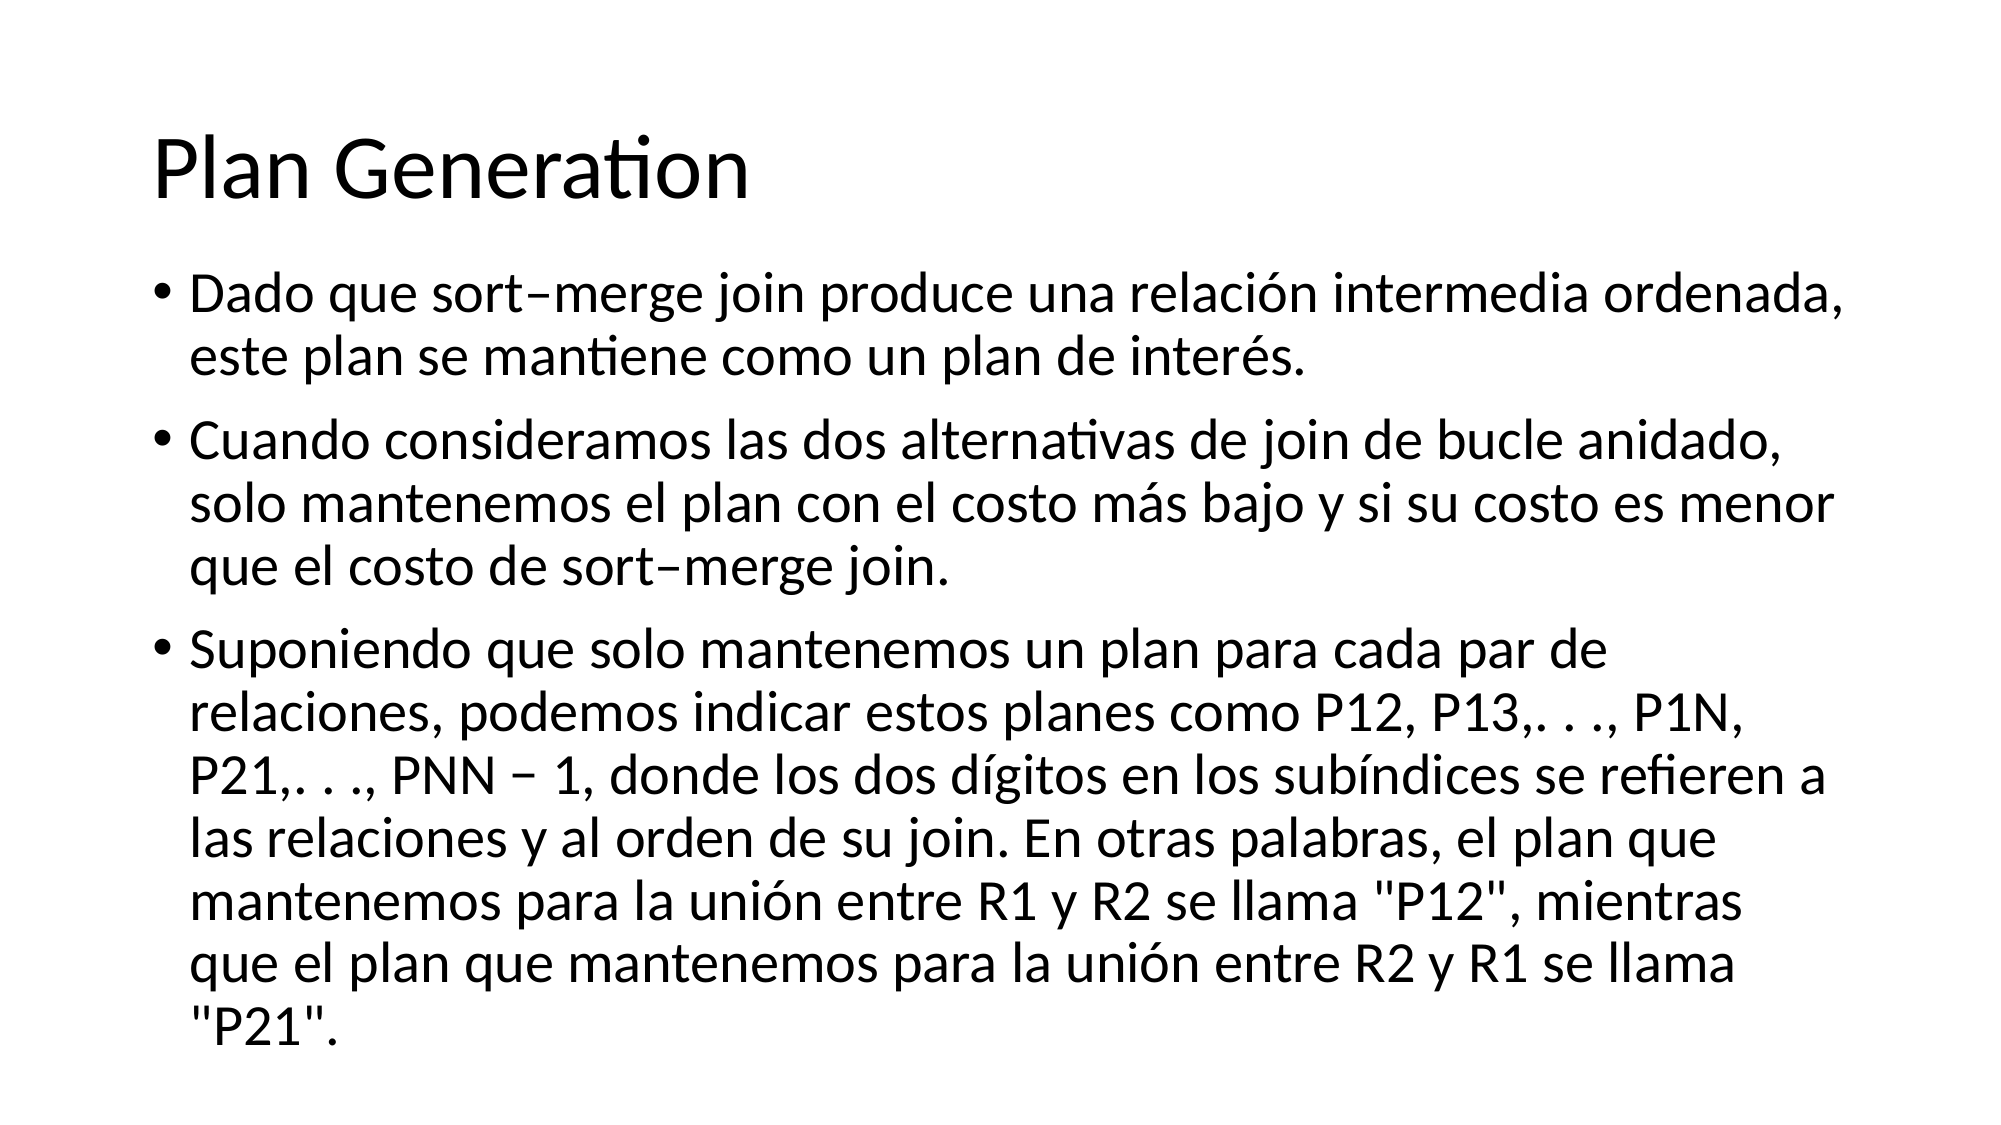

# Plan Generation
Dado que sort–merge join produce una relación intermedia ordenada, este plan se mantiene como un plan de interés.
Cuando consideramos las dos alternativas de join de bucle anidado, solo mantenemos el plan con el costo más bajo y si su costo es menor que el costo de sort–merge join.
Suponiendo que solo mantenemos un plan para cada par de relaciones, podemos indicar estos planes como P12, P13,. . ., P1N, P21,. . ., PNN − 1, donde los dos dígitos en los subíndices se refieren a las relaciones y al orden de su join. En otras palabras, el plan que mantenemos para la unión entre R1 y R2 se llama "P12", mientras que el plan que mantenemos para la unión entre R2 y R1 se llama "P21".